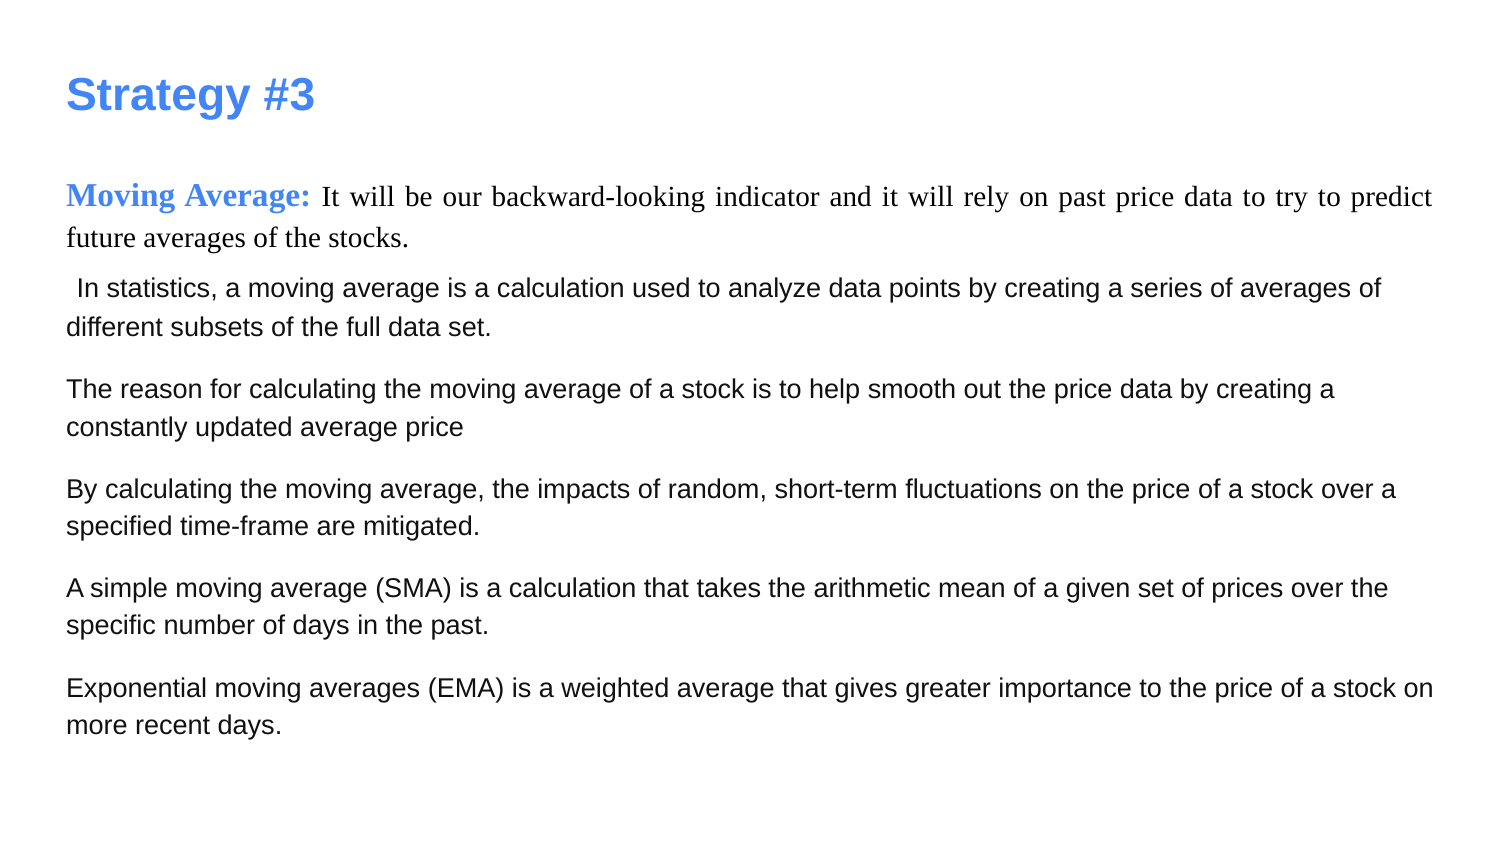

# Strategy #3
Moving Average: It will be our backward-looking indicator and it will rely on past price data to try to predict future averages of the stocks.
 In statistics, a moving average is a calculation used to analyze data points by creating a series of averages of different subsets of the full data set.
The reason for calculating the moving average of a stock is to help smooth out the price data by creating a constantly updated average price
By calculating the moving average, the impacts of random, short-term fluctuations on the price of a stock over a specified time-frame are mitigated.
A simple moving average (SMA) is a calculation that takes the arithmetic mean of a given set of prices over the specific number of days in the past.
Exponential moving averages (EMA) is a weighted average that gives greater importance to the price of a stock on more recent days.